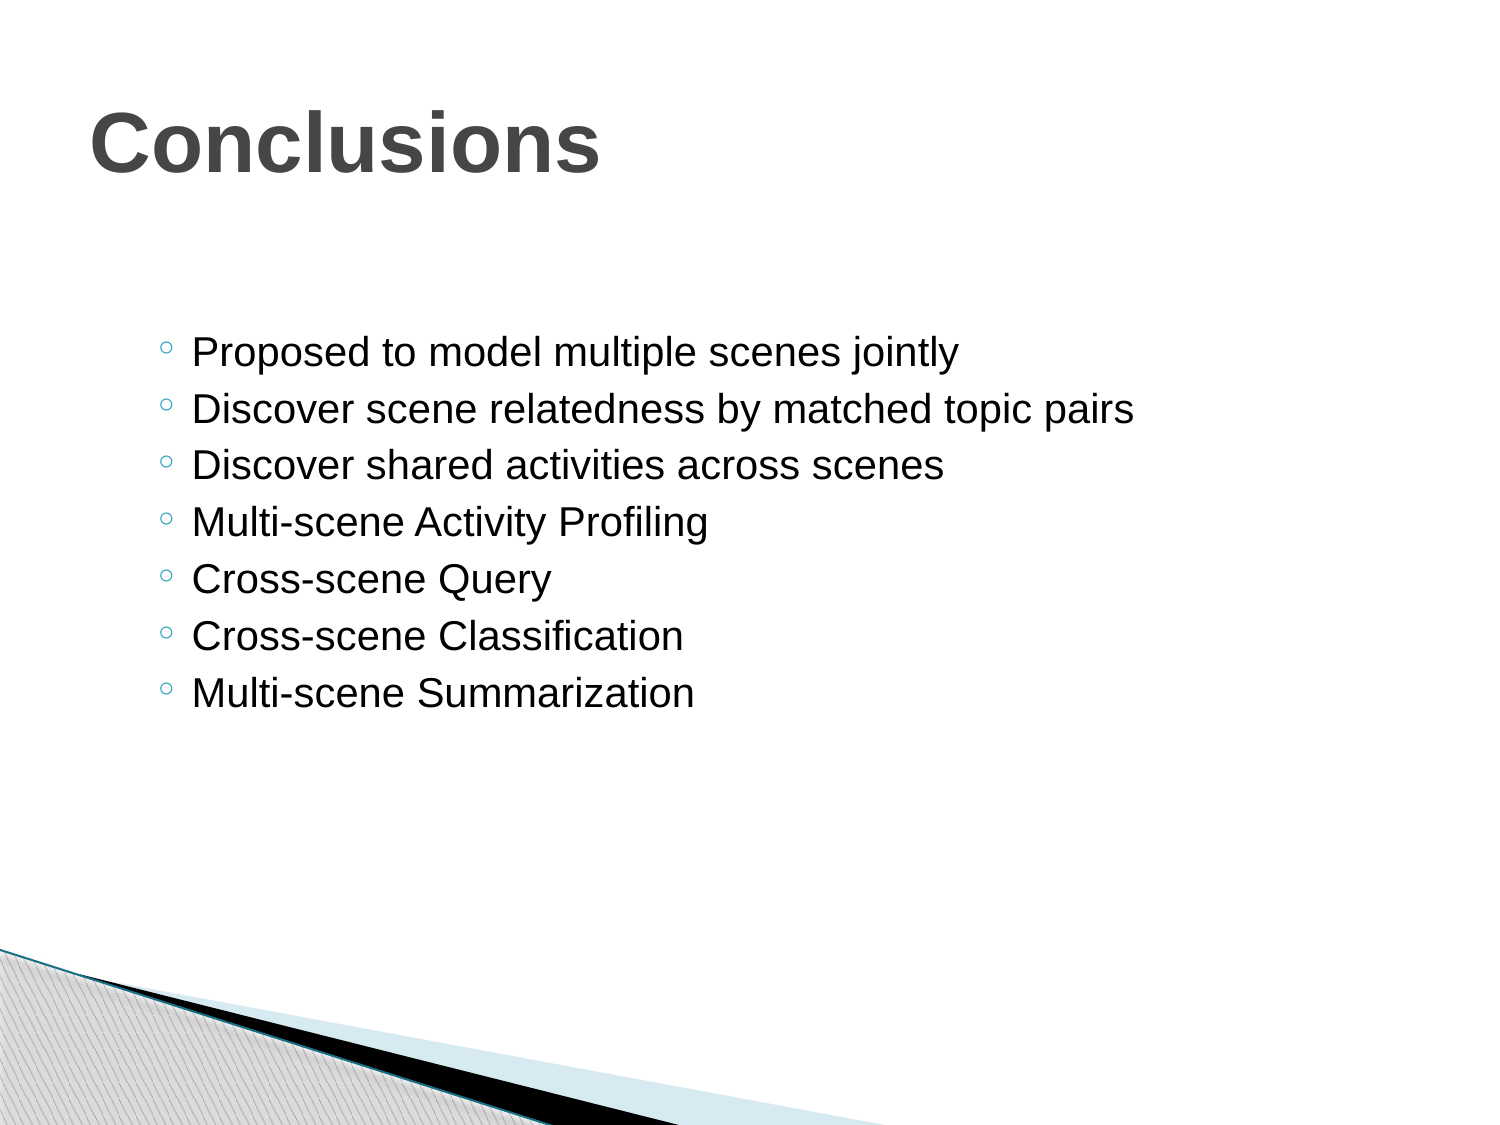

# Conclusions

Proposed to model multiple scenes jointly
Discover scene relatedness by matched topic pairs
Discover shared activities across scenes
Multi-scene Activity Profiling
Cross-scene Query
Cross-scene Classification
Multi-scene Summarization